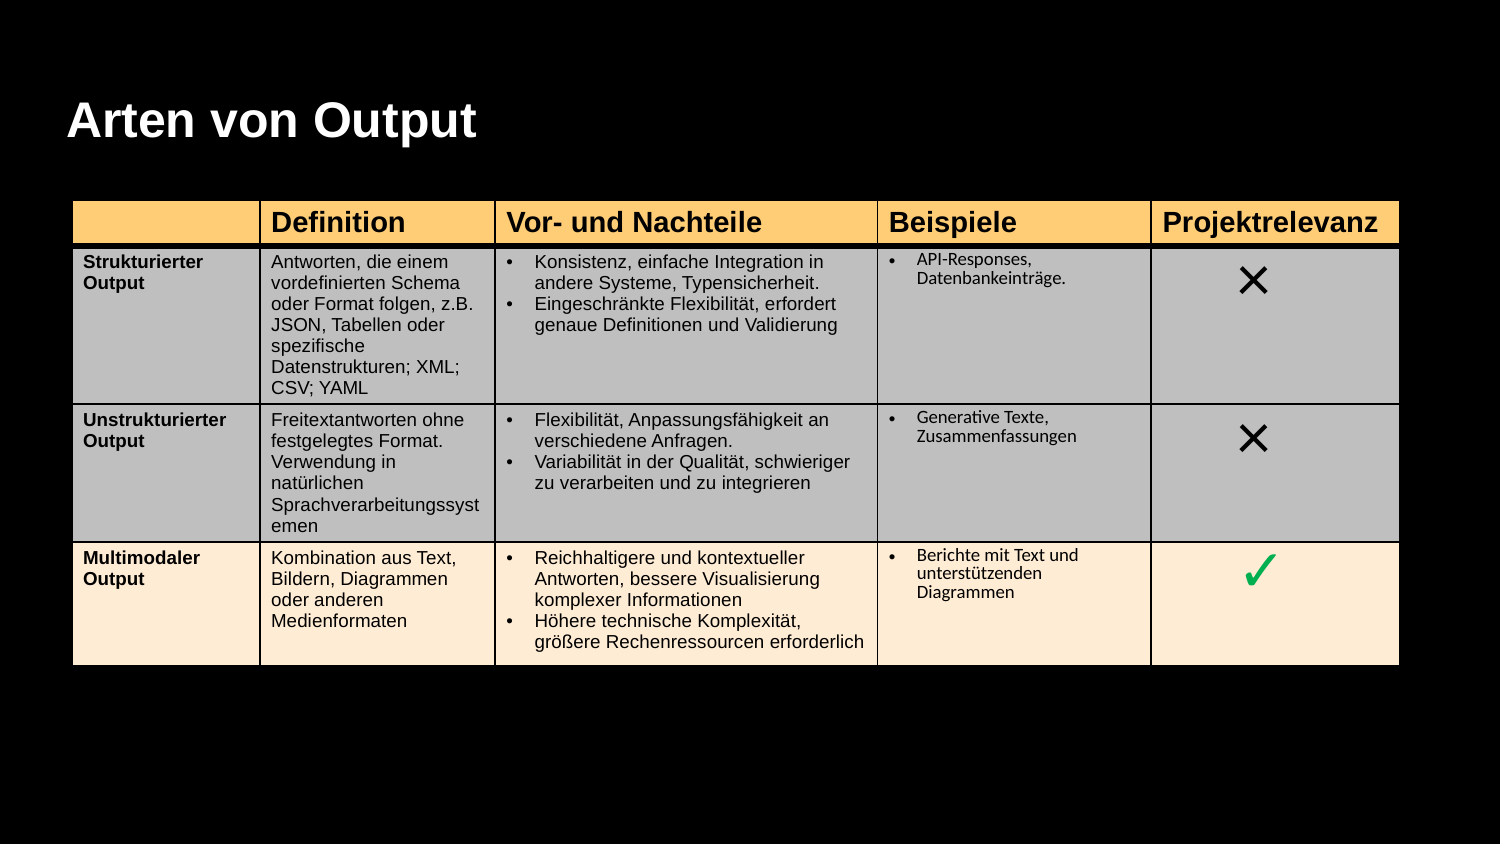

# Arten von Output
|  | Definition | Vor- und Nachteile | Beispiele | Projektrelevanz |
| --- | --- | --- | --- | --- |
| Strukturierter Output | Antworten, die einem vordefinierten Schema oder Format folgen, z.B. JSON, Tabellen oder spezifische Datenstrukturen; XML; CSV; YAML | Konsistenz, einfache Integration in andere Systeme, Typensicherheit. Eingeschränkte Flexibilität, erfordert genaue Definitionen und Validierung | API-Responses, Datenbankeinträge. | × |
| Unstrukturierter Output | Freitextantworten ohne festgelegtes Format. Verwendung in natürlichen Sprachverarbeitungssystemen | Flexibilität, Anpassungsfähigkeit an verschiedene Anfragen. Variabilität in der Qualität, schwieriger zu verarbeiten und zu integrieren | Generative Texte, Zusammenfassungen | × |
| Multimodaler Output | Kombination aus Text, Bildern, Diagrammen oder anderen Medienformaten | Reichhaltigere und kontextueller Antworten, bessere Visualisierung komplexer Informationen Höhere technische Komplexität, größere Rechenressourcen erforderlich | Berichte mit Text und unterstützenden Diagrammen | ✓ |